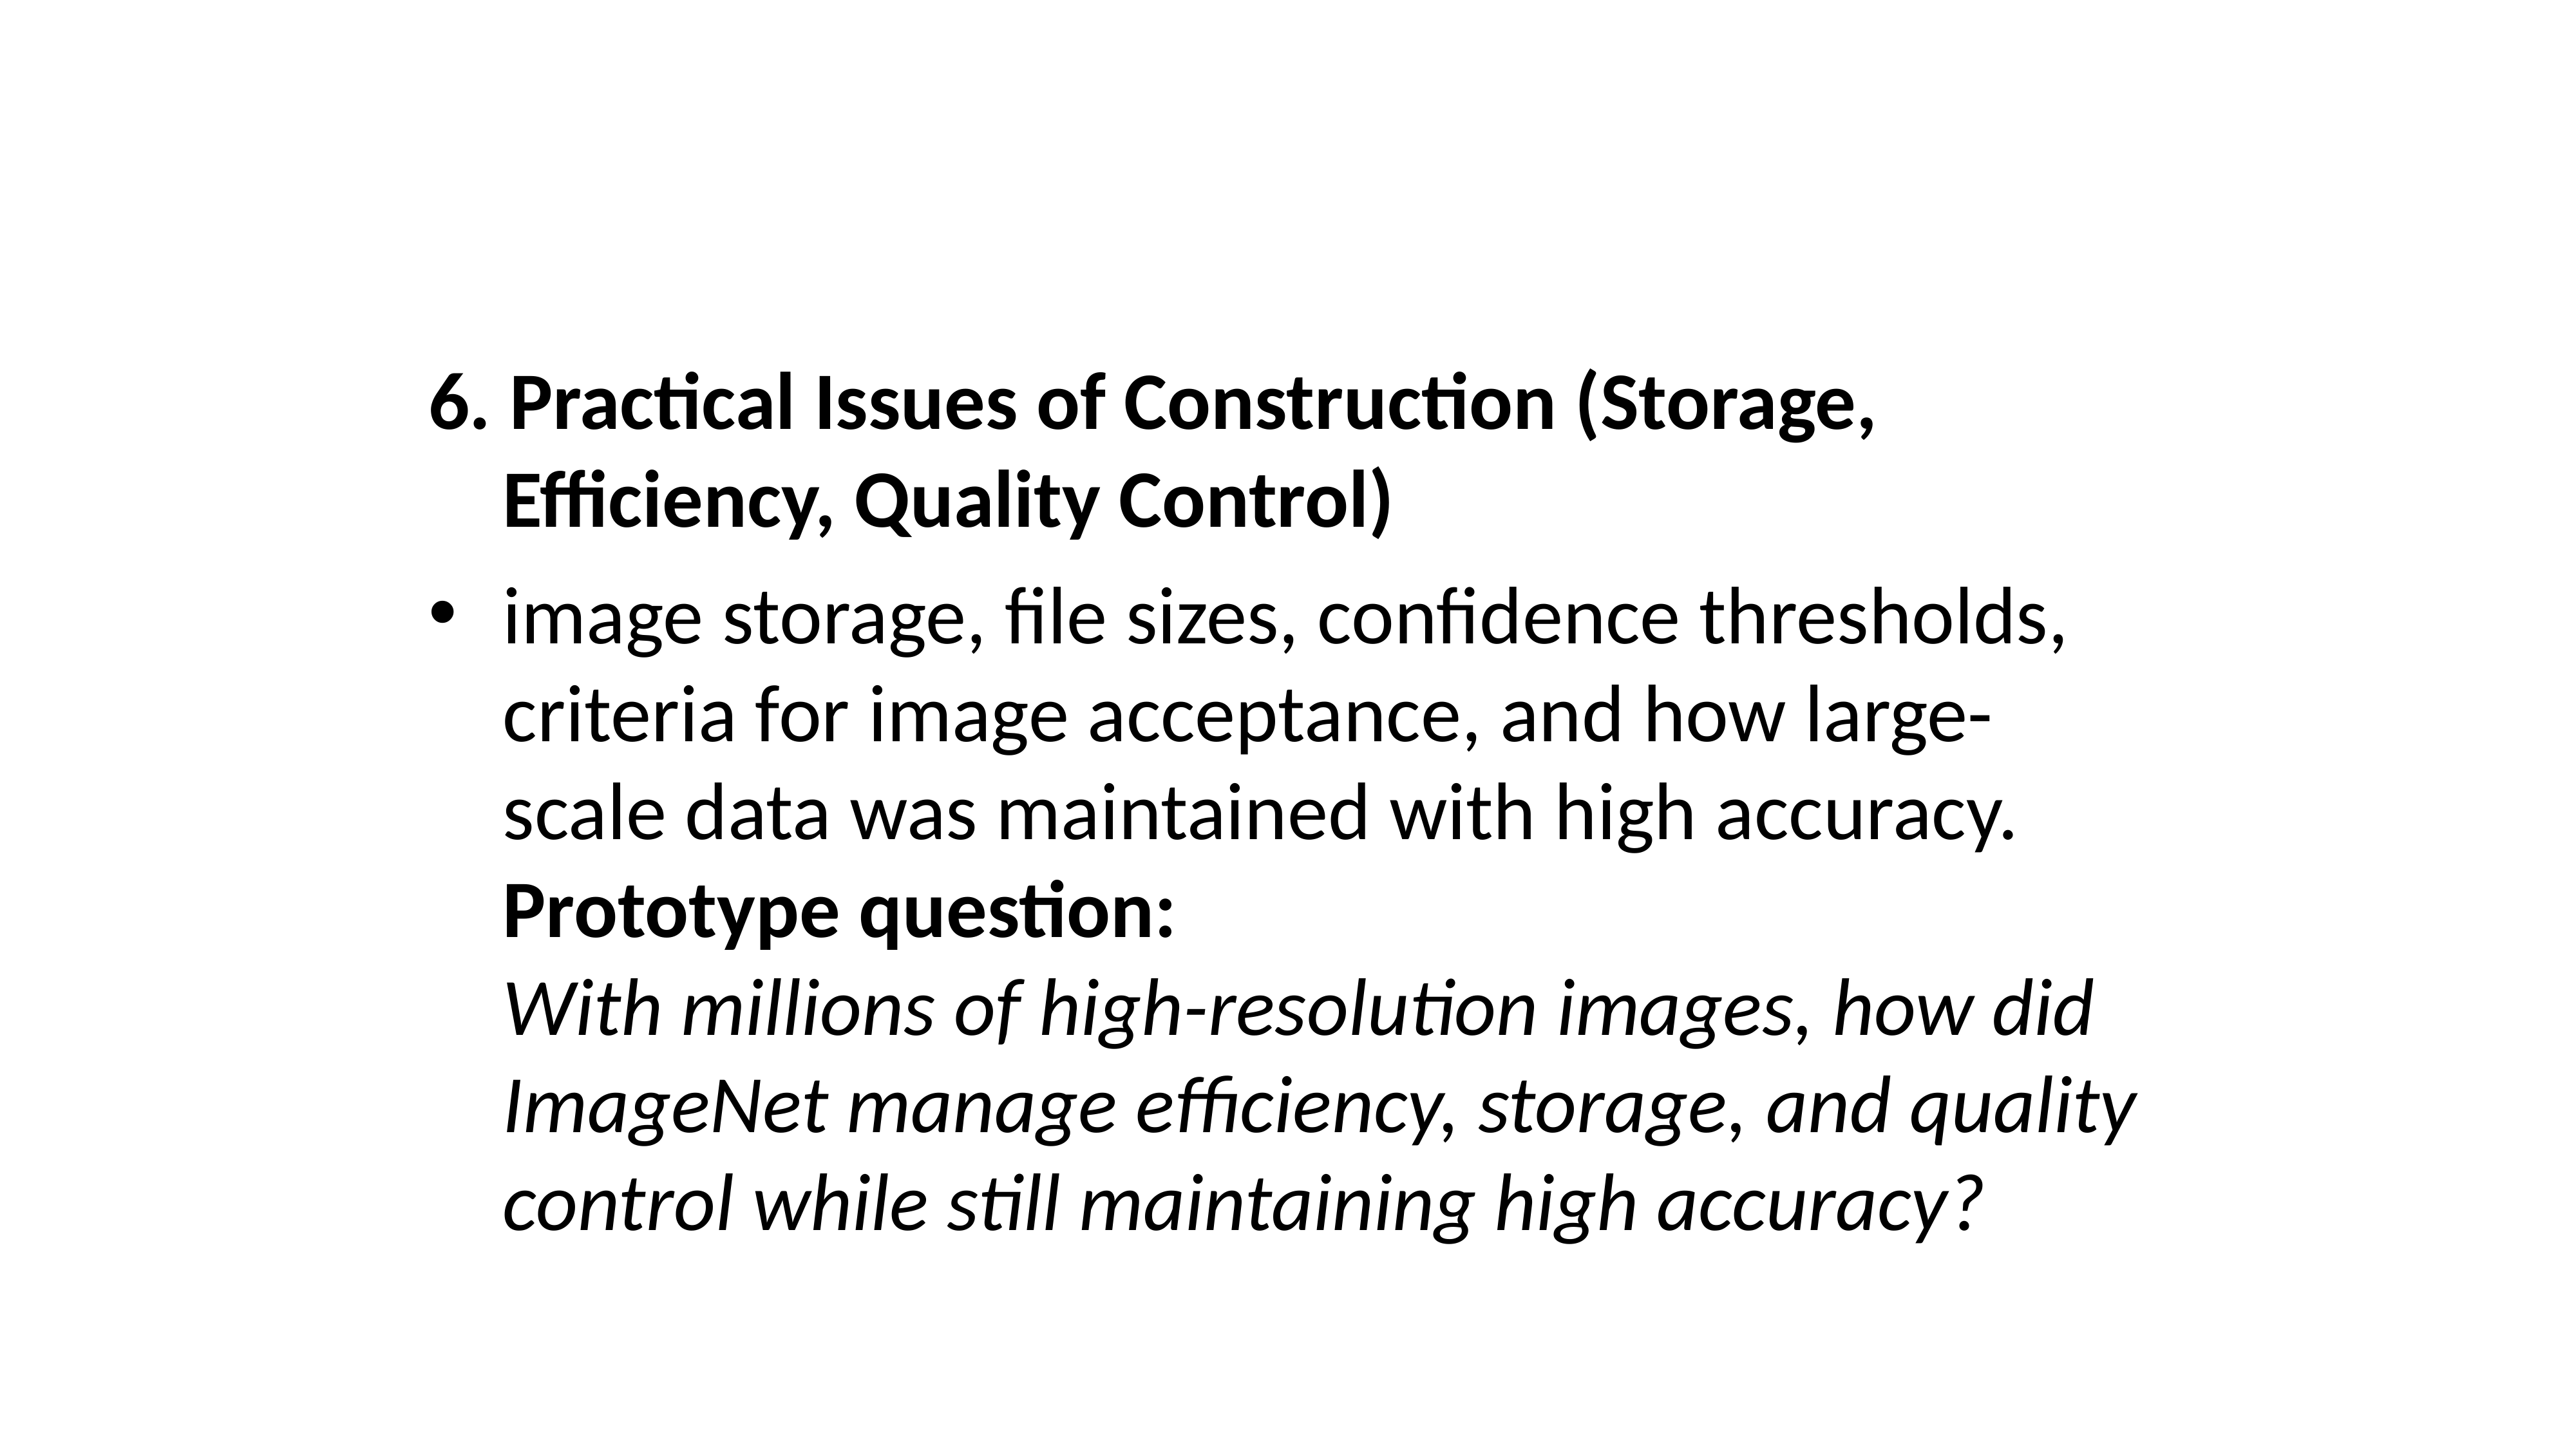

#
6. Practical Issues of Construction (Storage, Efficiency, Quality Control)
image storage, file sizes, confidence thresholds, criteria for image acceptance, and how large-scale data was maintained with high accuracy.
Prototype question:
With millions of high-resolution images, how did ImageNet manage efficiency, storage, and quality control while still maintaining high accuracy?